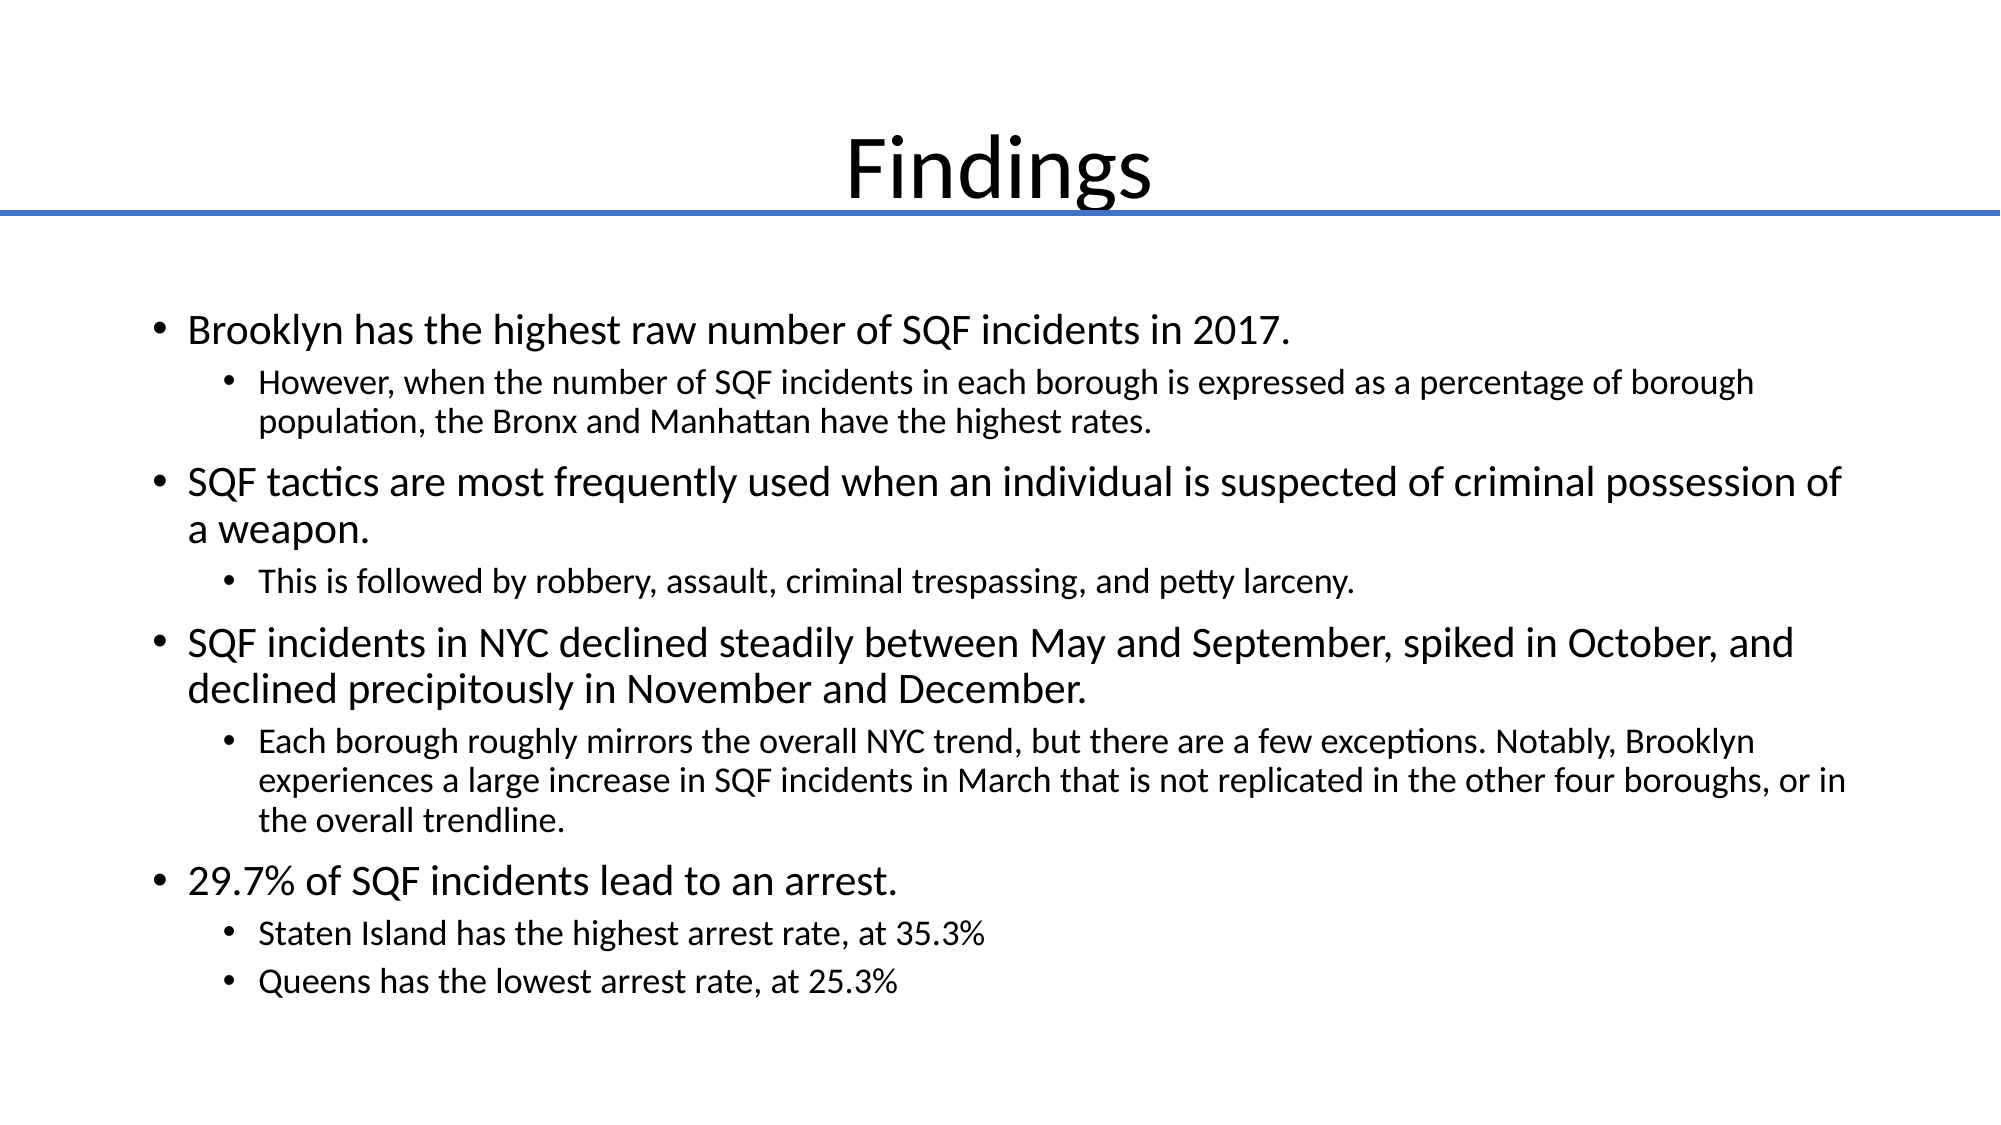

# Findings
Brooklyn has the highest raw number of SQF incidents in 2017.
However, when the number of SQF incidents in each borough is expressed as a percentage of borough population, the Bronx and Manhattan have the highest rates.
SQF tactics are most frequently used when an individual is suspected of criminal possession of a weapon.
This is followed by robbery, assault, criminal trespassing, and petty larceny.
SQF incidents in NYC declined steadily between May and September, spiked in October, and declined precipitously in November and December.
Each borough roughly mirrors the overall NYC trend, but there are a few exceptions. Notably, Brooklyn experiences a large increase in SQF incidents in March that is not replicated in the other four boroughs, or in the overall trendline.
29.7% of SQF incidents lead to an arrest.
Staten Island has the highest arrest rate, at 35.3%
Queens has the lowest arrest rate, at 25.3%